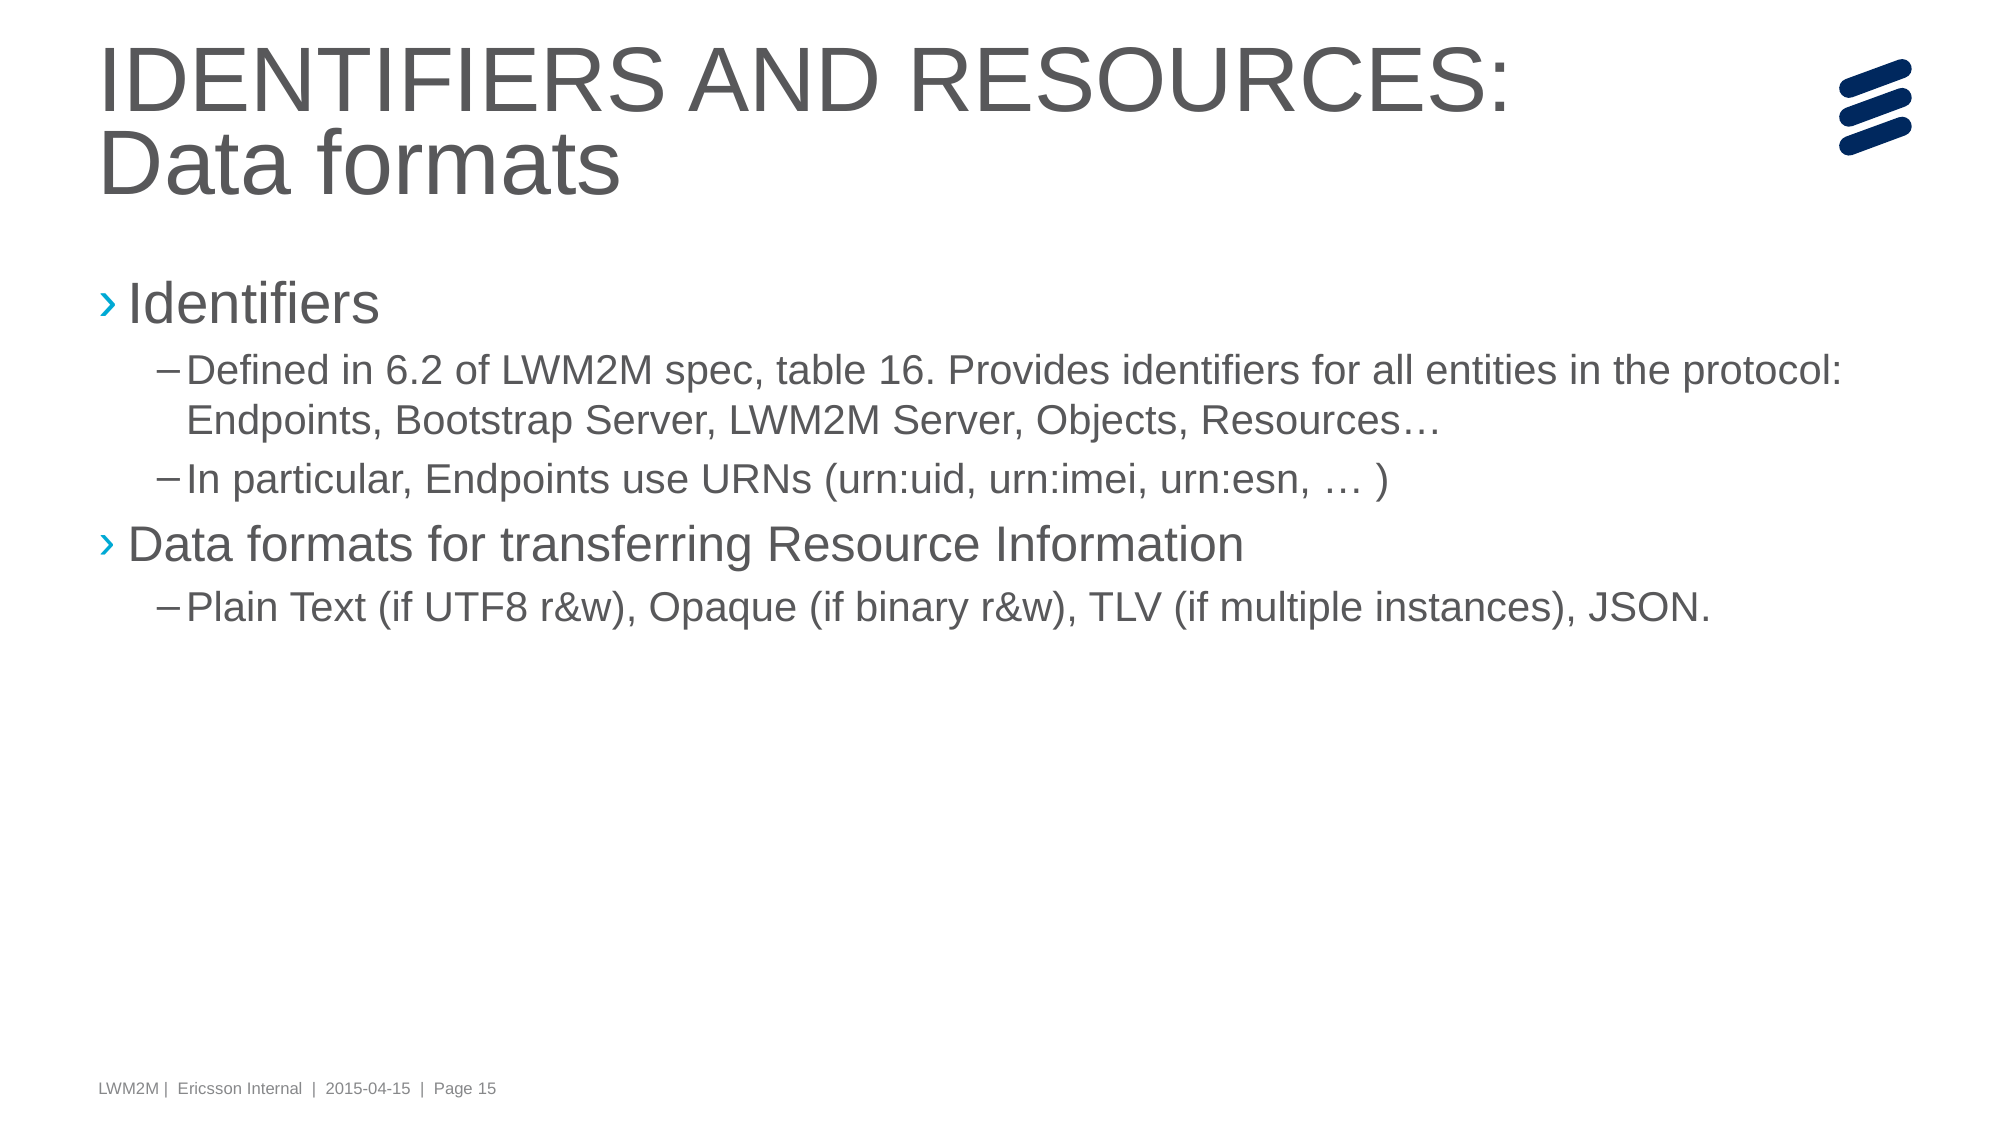

# IDENTIFIERS AND RESOURCES: Data formats
Identifiers
Defined in 6.2 of LWM2M spec, table 16. Provides identifiers for all entities in the protocol: Endpoints, Bootstrap Server, LWM2M Server, Objects, Resources…
In particular, Endpoints use URNs (urn:uid, urn:imei, urn:esn, … )
Data formats for transferring Resource Information
Plain Text (if UTF8 r&w), Opaque (if binary r&w), TLV (if multiple instances), JSON.